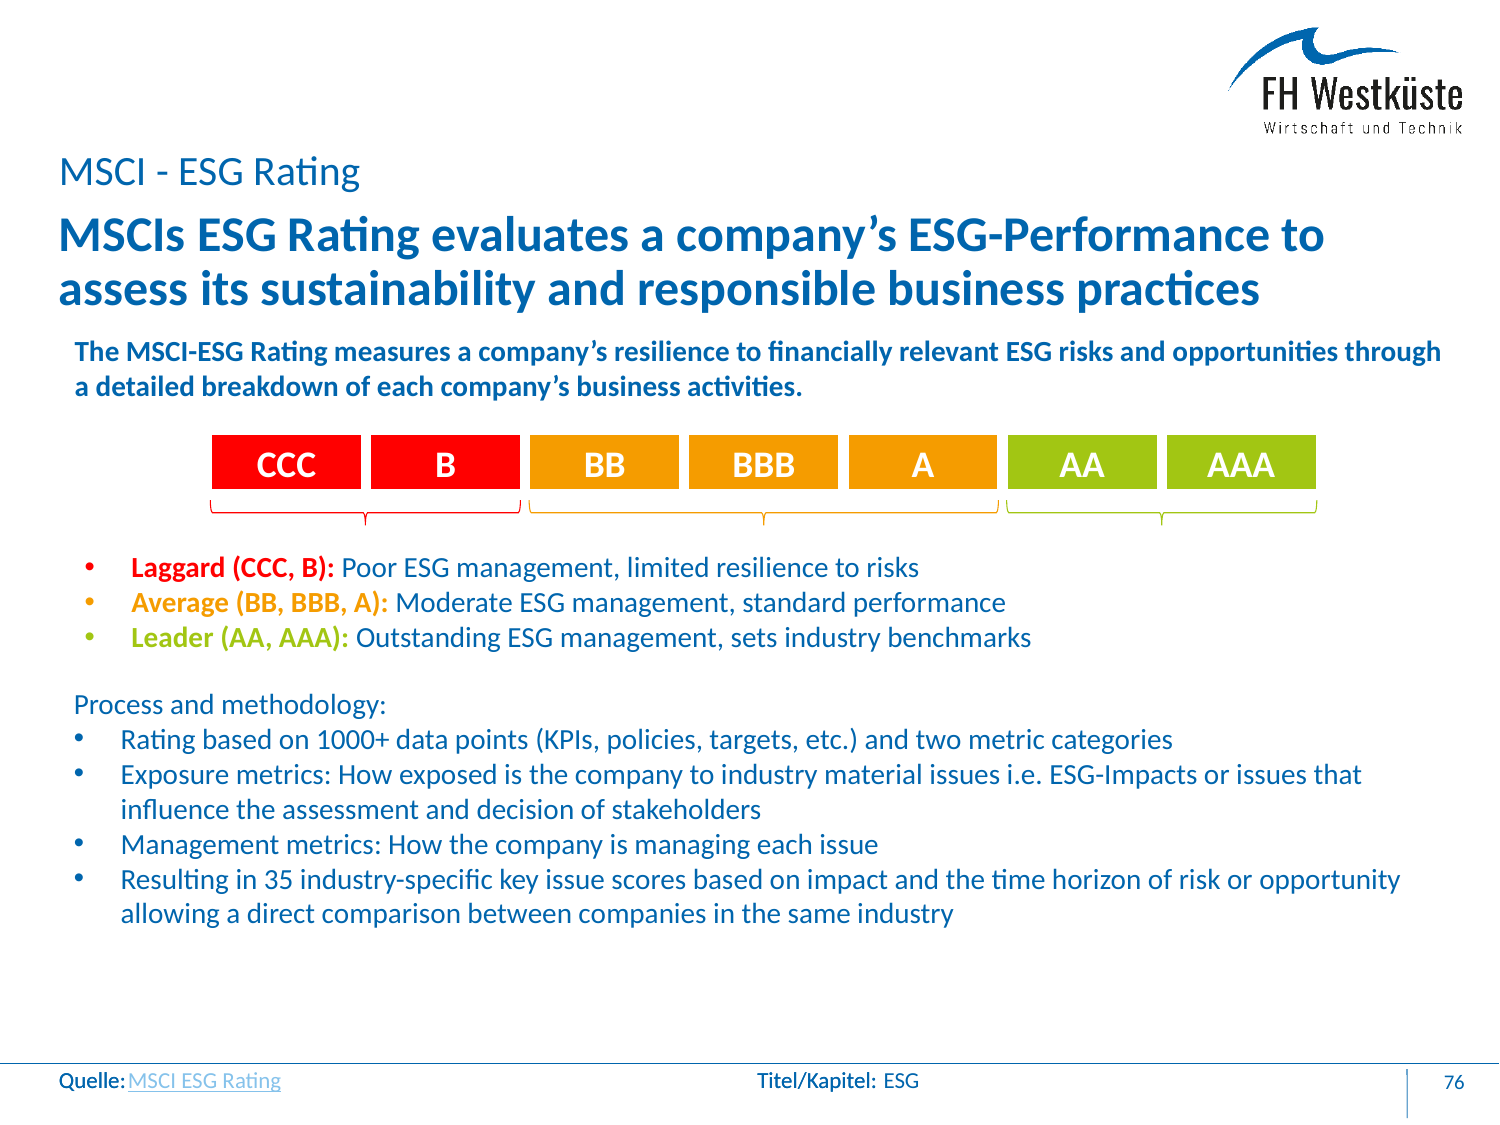

MSCI - ESG Rating
# MSCIs ESG Rating evaluates a company’s ESG-Performance to assess its sustainability and responsible business practices

The MSCI-ESG Rating measures a company’s resilience to financially relevant ESG risks and opportunities through a detailed breakdown of each company’s business activities.

BB
AAA
B
AA
CCC
A
BBB
BB
B
CCC
Laggard (CCC, B): Poor ESG management, limited resilience to risks
Average (BB, BBB, A): Moderate ESG management, standard performance
Leader (AA, AAA): Outstanding ESG management, sets industry benchmarks
Process and methodology:
Rating based on 1000+ data points (KPIs, policies, targets, etc.) and two metric categories
Exposure metrics: How exposed is the company to industry material issues i.e. ESG-Impacts or issues that influence the assessment and decision of stakeholders
Management metrics: How the company is managing each issue
Resulting in 35 industry-specific key issue scores based on impact and the time horizon of risk or opportunity allowing a direct comparison between companies in the same industry

MSCI ESG Rating
ESG
76